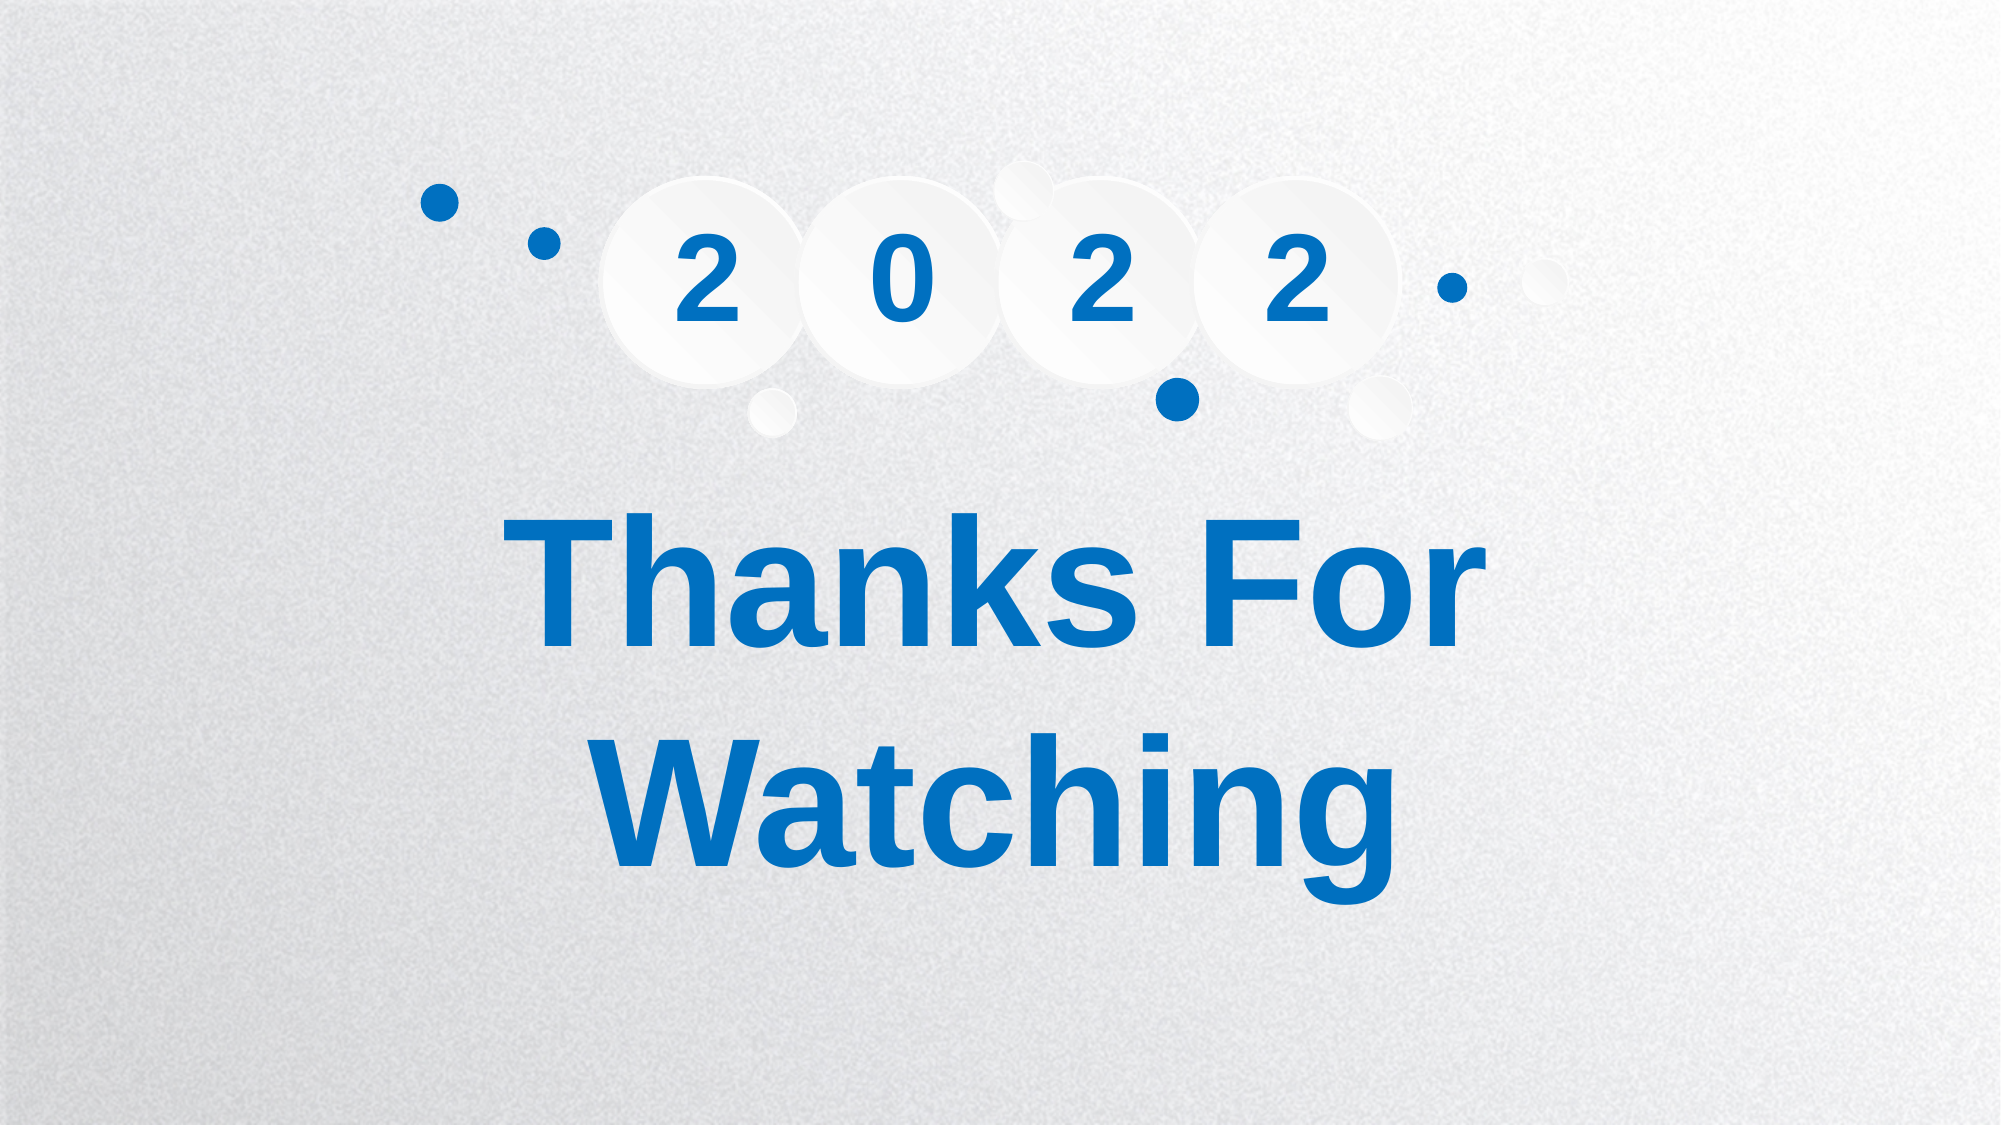

2
0
2
2

Thanks For
Watching